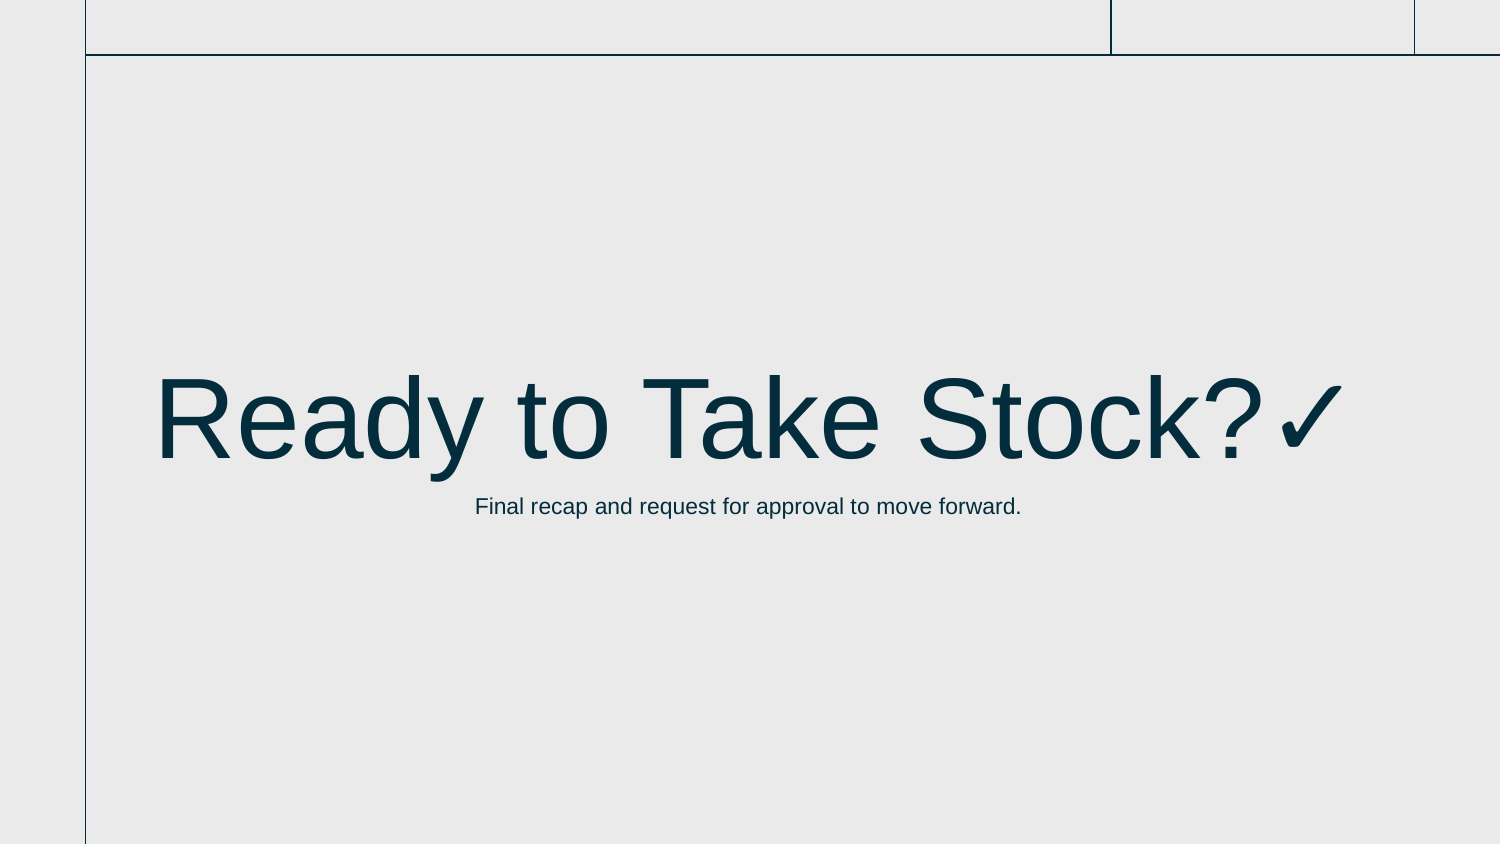

# Ready to Take Stock?✓
Final recap and request for approval to move forward.